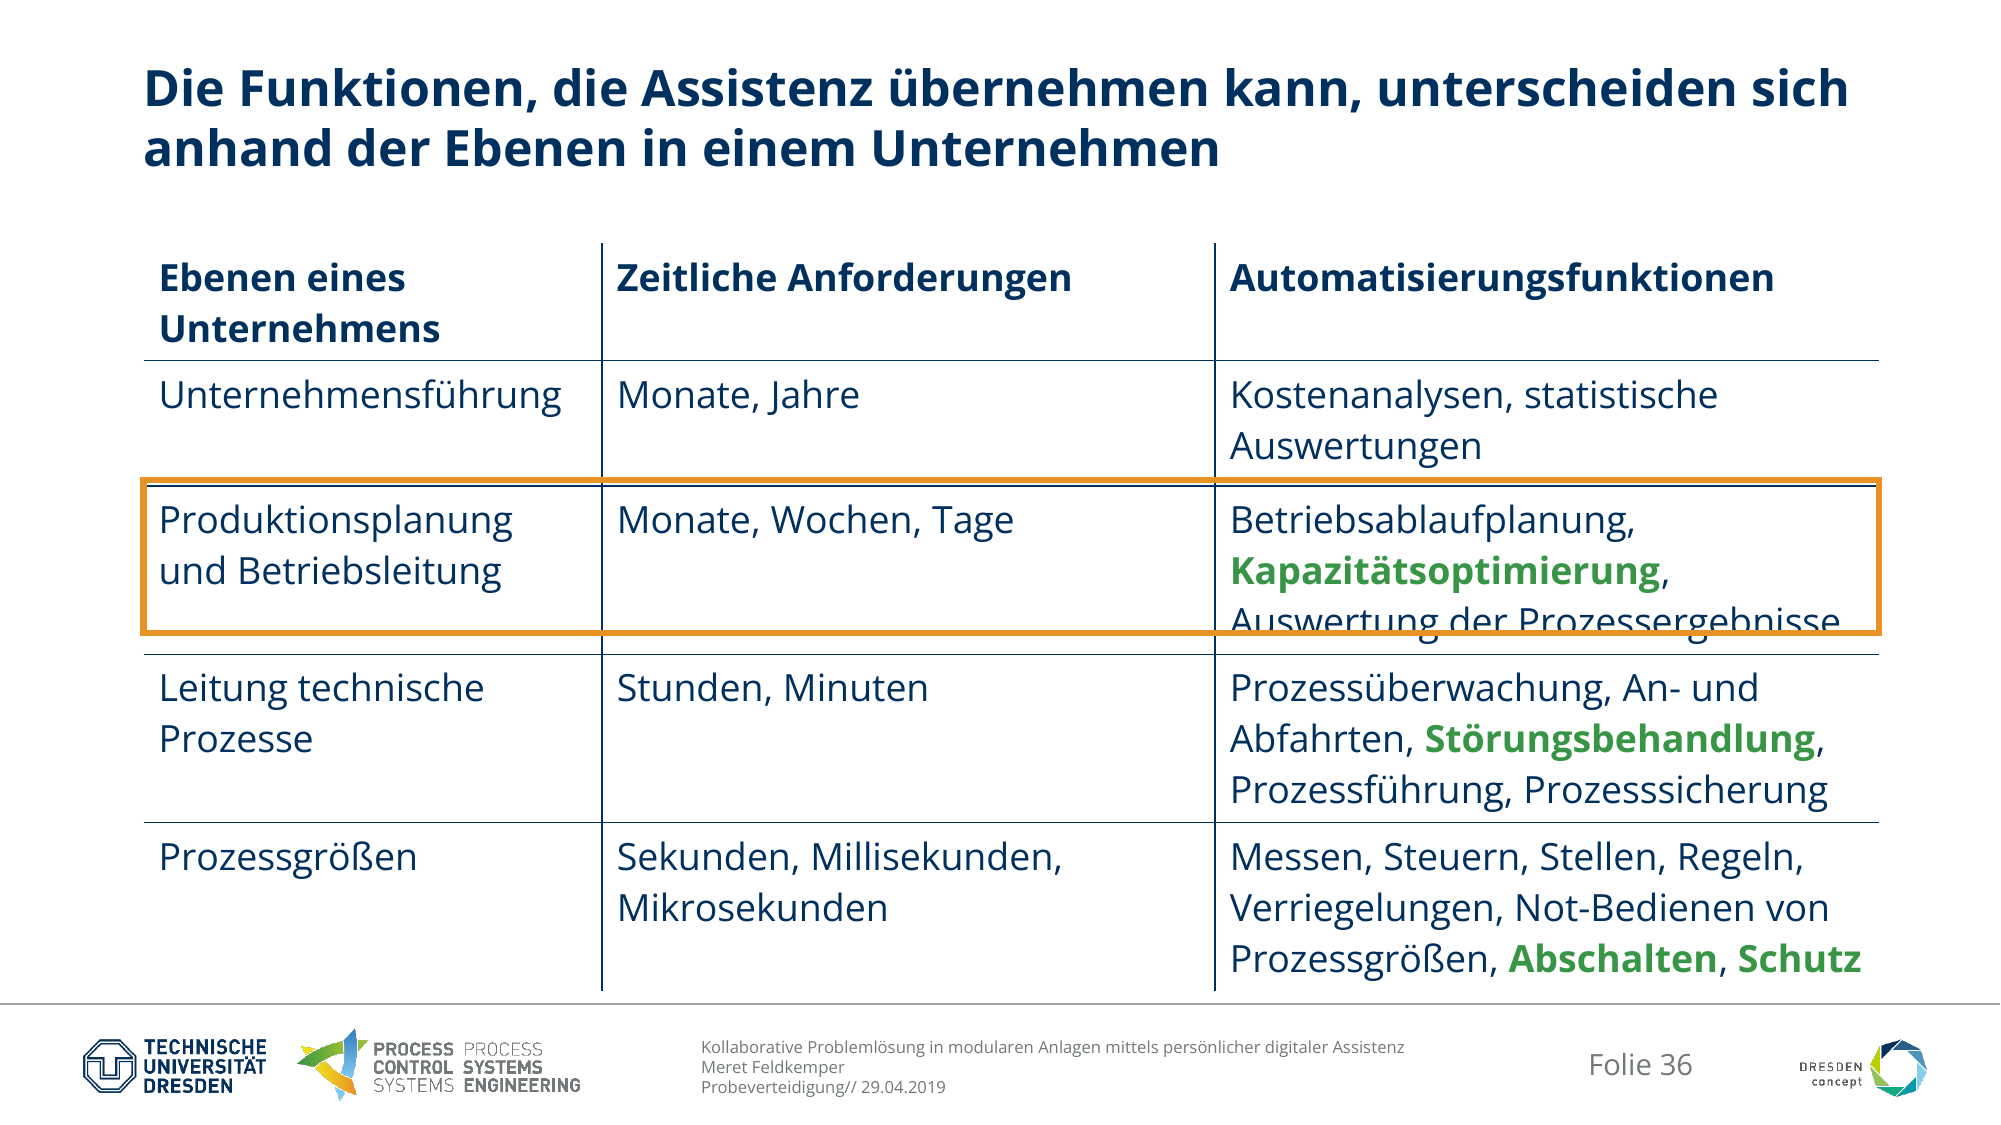

# Die Funktionen, die Assistenz übernehmen kann, unterscheiden sich anhand der Ebenen in einem Unternehmen
| Ebenen eines Unternehmens | Zeitliche Anforderungen | Automatisierungsfunktionen |
| --- | --- | --- |
| Unternehmensführung | Monate, Jahre | Kostenanalysen, statistische Auswertungen |
| Produktionsplanung und Betriebsleitung | Monate, Wochen, Tage | Betriebsablaufplanung, Kapazitätsoptimierung, Auswertung der Prozessergebnisse |
| Leitung technische Prozesse | Stunden, Minuten | Prozessüberwachung, An- und Abfahrten, Störungsbehandlung, Prozessführung, Prozesssicherung |
| Prozessgrößen | Sekunden, Millisekunden, Mikrosekunden | Messen, Steuern, Stellen, Regeln, Verriegelungen, Not-Bedienen von Prozessgrößen, Abschalten, Schutz |